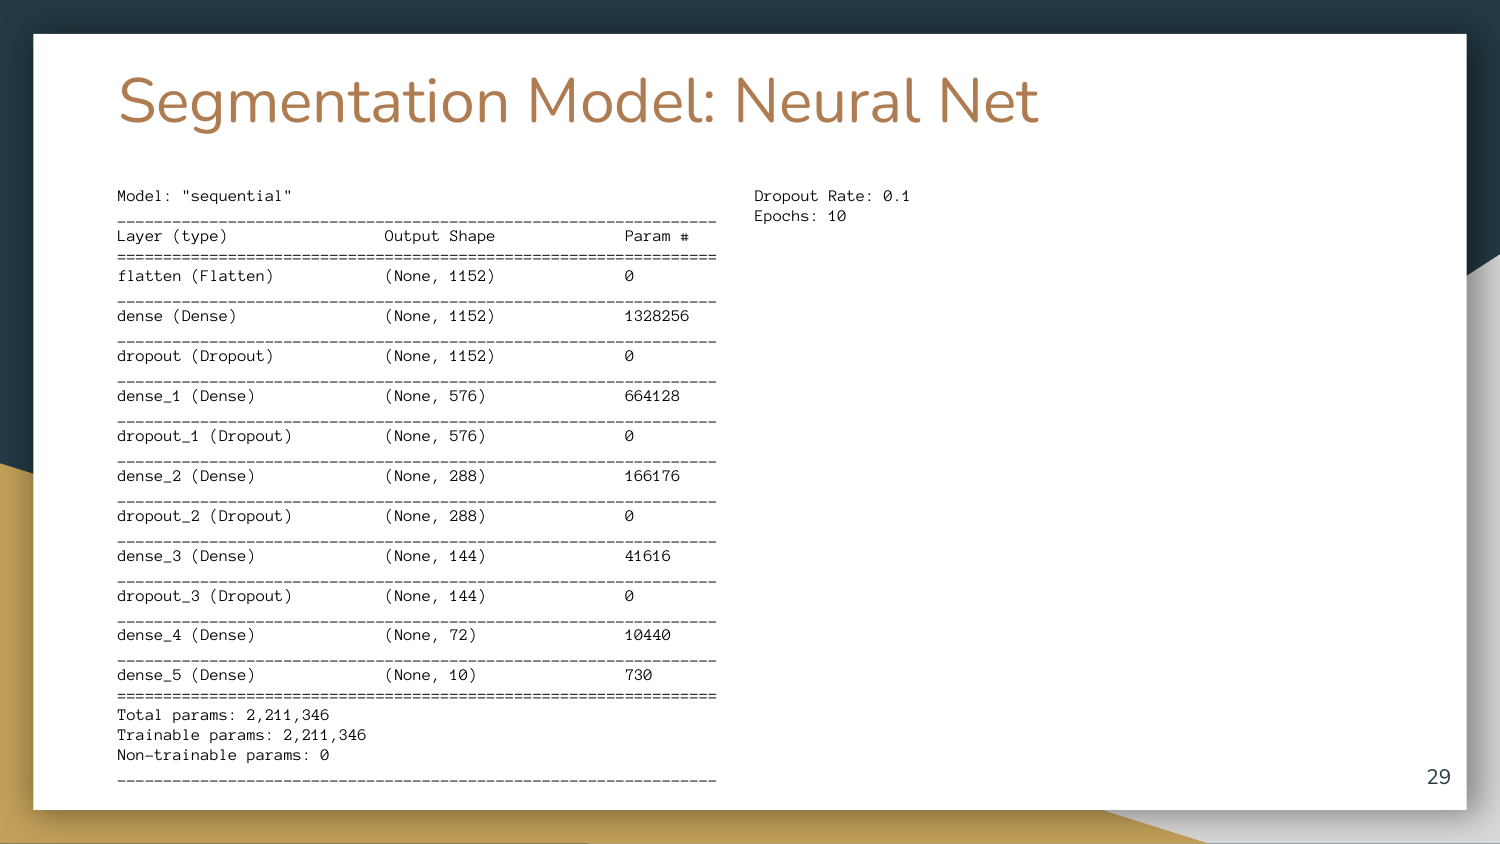

# Segmentation Model: Neural Net
Model: "sequential"
_________________________________________________________________
Layer (type)                 Output Shape              Param #
=================================================================
flatten (Flatten)            (None, 1152)              0
_________________________________________________________________
dense (Dense)                (None, 1152)              1328256
_________________________________________________________________
dropout (Dropout)            (None, 1152)              0
_________________________________________________________________
dense_1 (Dense)              (None, 576)               664128
_________________________________________________________________
dropout_1 (Dropout)          (None, 576)               0
_________________________________________________________________
dense_2 (Dense)              (None, 288)               166176
_________________________________________________________________
dropout_2 (Dropout)          (None, 288)               0
_________________________________________________________________
dense_3 (Dense)              (None, 144)               41616
_________________________________________________________________
dropout_3 (Dropout)          (None, 144)               0
_________________________________________________________________
dense_4 (Dense)              (None, 72)                10440
_________________________________________________________________
dense_5 (Dense)              (None, 10)                730
=================================================================
Total params: 2,211,346
Trainable params: 2,211,346
Non-trainable params: 0
_________________________________________________________________
Dropout Rate: 0.1
Epochs: 10

29